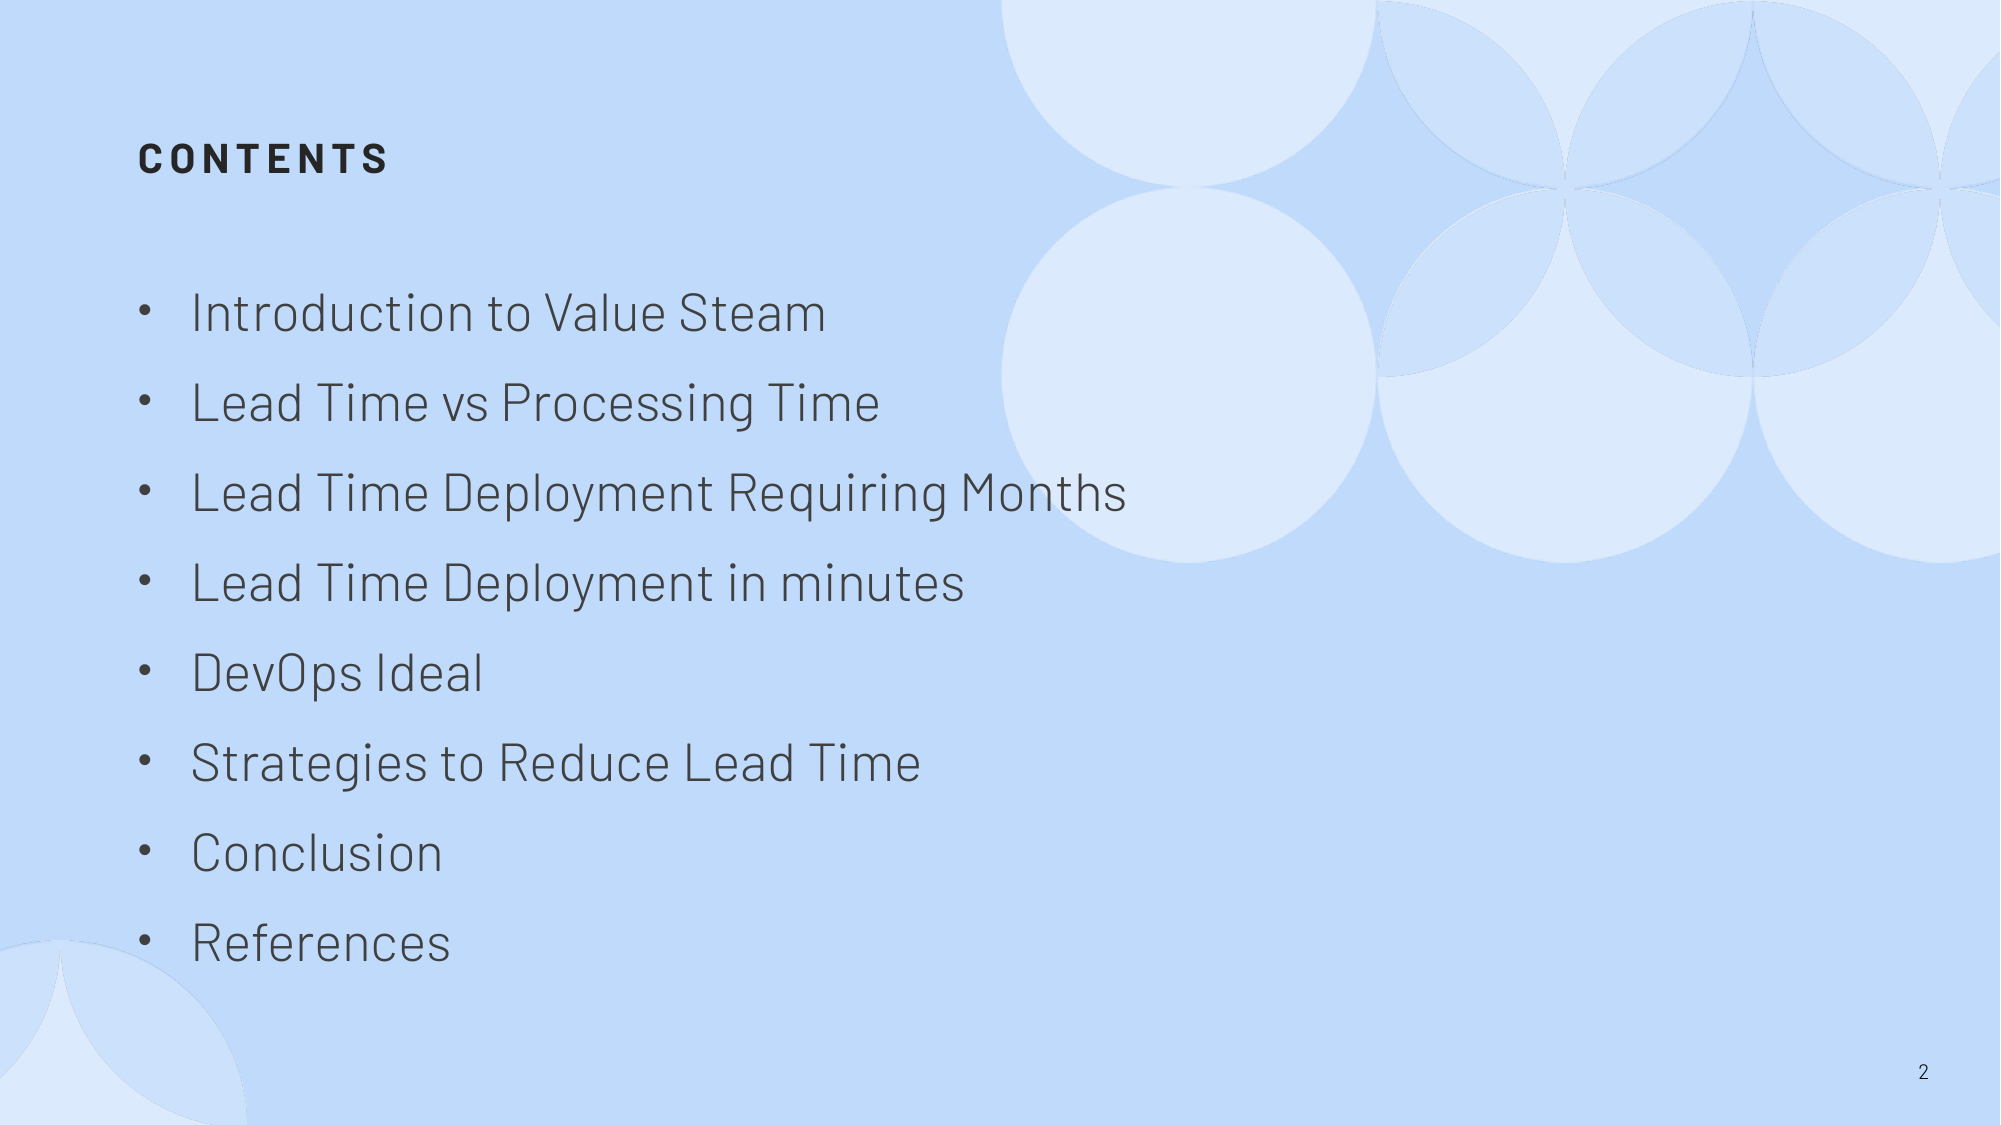

# Contents
Introduction to Value Steam
Lead Time vs Processing Time
Lead Time Deployment Requiring Months
Lead Time Deployment in minutes
DevOps Ideal
Strategies to Reduce Lead Time
Conclusion
References

2